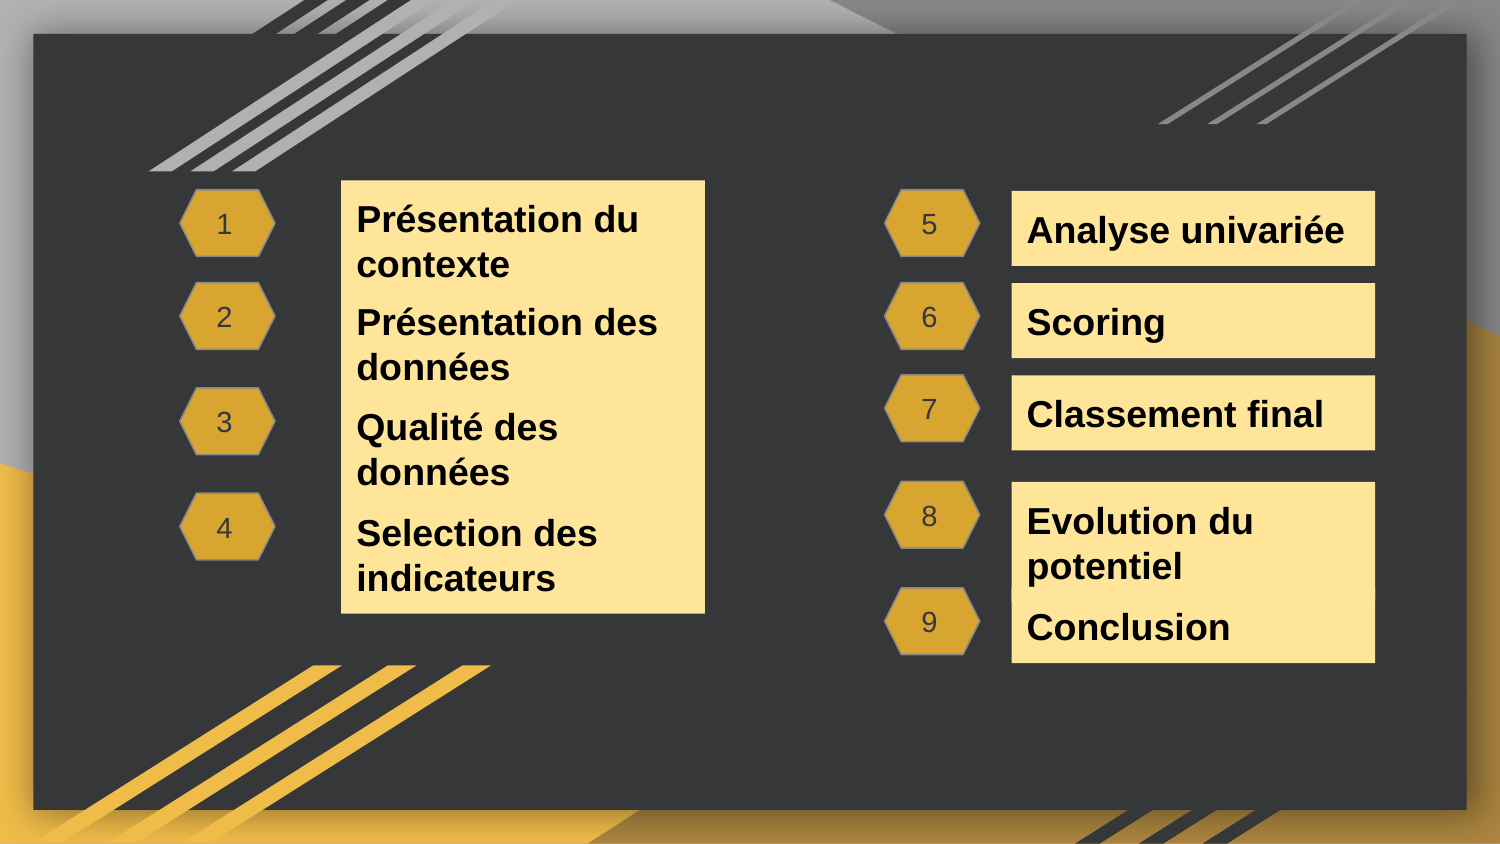

Présentation du contexte
 1
 5
Analyse univariée
 2
 6
Présentation des données
Scoring
 7
Classement final
 3
Qualité des données
 8
Evolution du potentiel
 4
Selection des indicateurs
 9
Conclusion
2